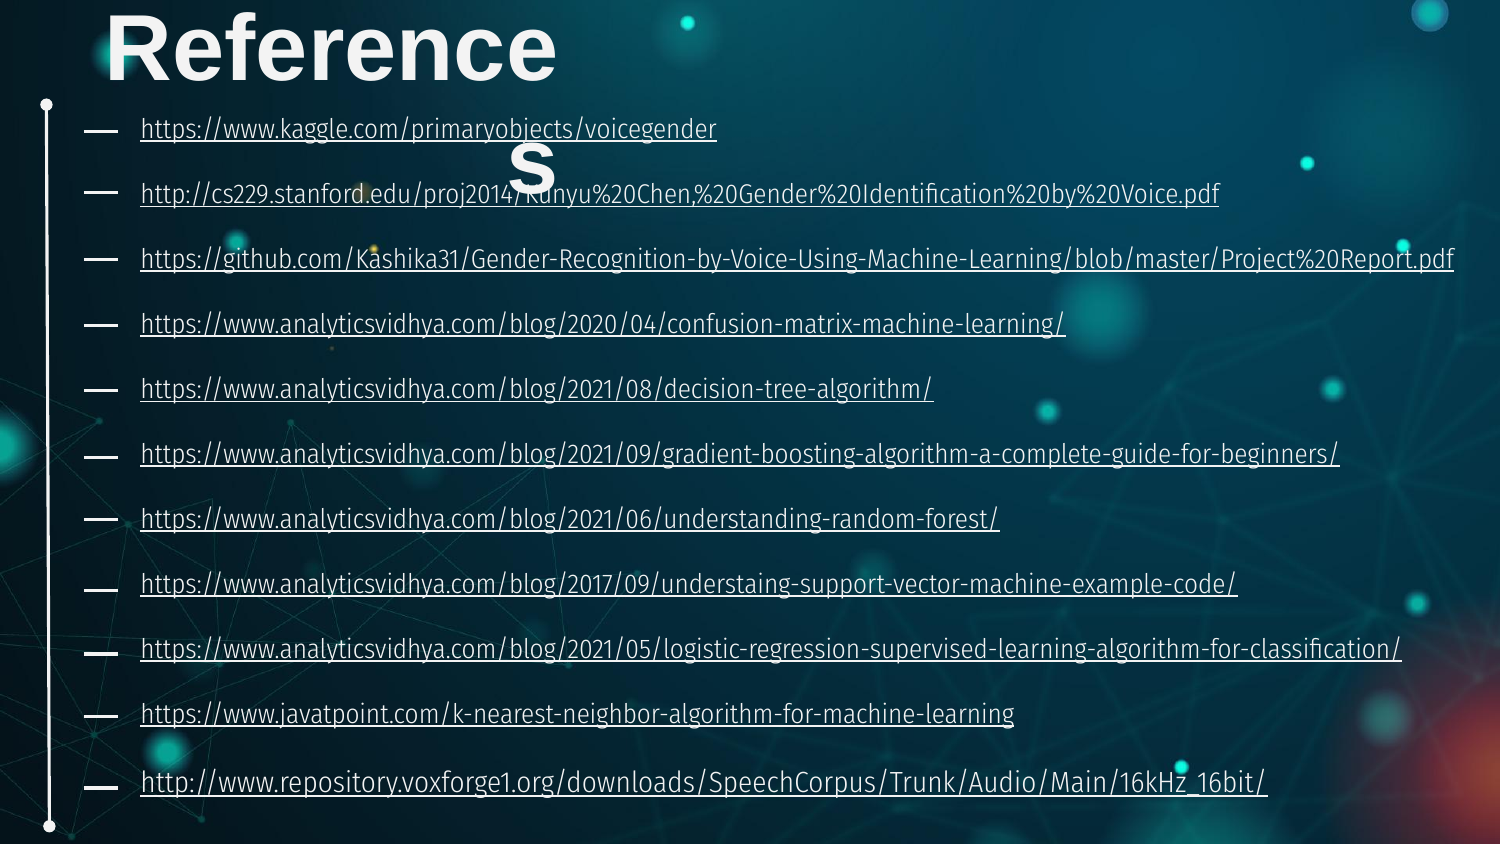

# References
https://www.kaggle.com/primaryobjects/voicegender

http://cs229.stanford.edu/proj2014/Kunyu%20Chen,%20Gender%20Identification%20by%20Voice.pdf

https://github.com/Kashika31/Gender-Recognition-by-Voice-Using-Machine-Learning/blob/master/Project%20Report.pdf

https://www.analyticsvidhya.com/blog/2020/04/confusion-matrix-machine-learning/

https://www.analyticsvidhya.com/blog/2021/08/decision-tree-algorithm/

https://www.analyticsvidhya.com/blog/2021/09/gradient-boosting-algorithm-a-complete-guide-for-beginners/

https://www.analyticsvidhya.com/blog/2021/06/understanding-random-forest/

https://www.analyticsvidhya.com/blog/2017/09/understaing-support-vector-machine-example-code/

https://www.analyticsvidhya.com/blog/2021/05/logistic-regression-supervised-learning-algorithm-for-classification/

https://www.javatpoint.com/k-nearest-neighbor-algorithm-for-machine-learning

http://www.repository.voxforge1.org/downloads/SpeechCorpus/Trunk/Audio/Main/16kHz_16bit/